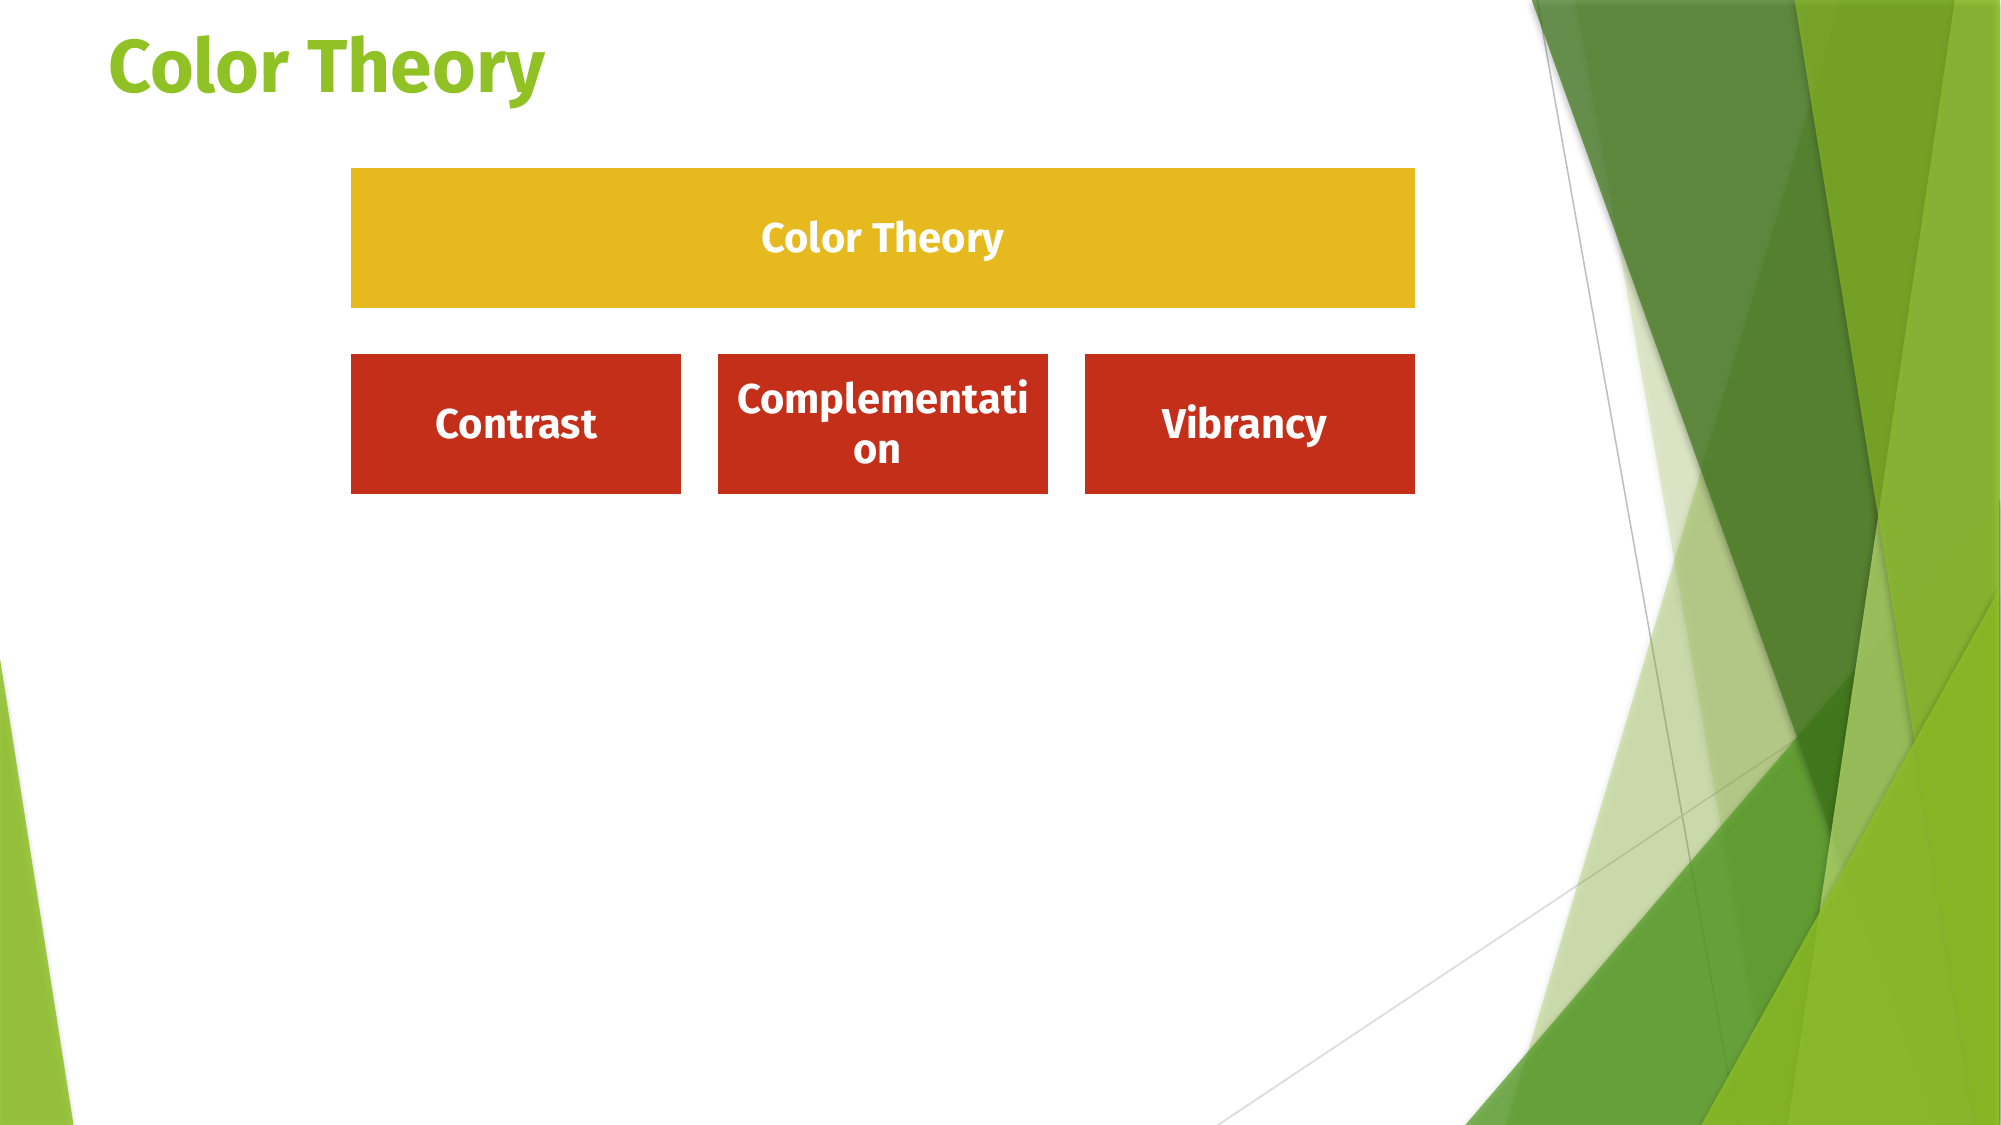

# Color Theory
Color Theory
Contrast
Complementation
Vibrancy